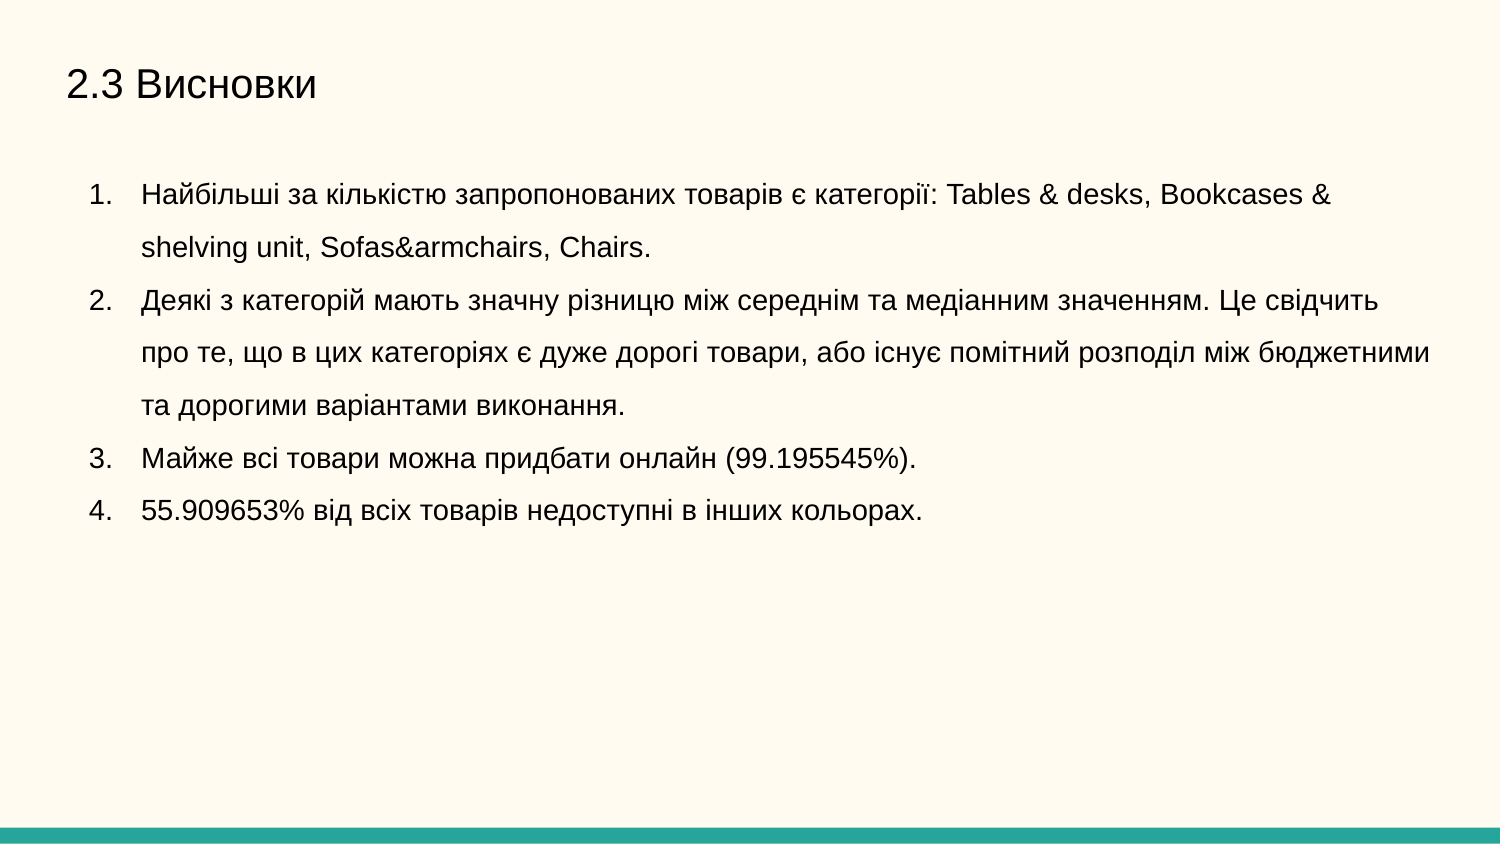

# 2.3 Висновки
Найбільші за кількістю запропонованих товарів є категорії: Tables & desks, Bookcases & shelving unit, Sofas&armchairs, Chairs.
Деякі з категорій мають значну різницю між середнім та медіанним значенням. Це свідчить про те, що в цих категоріях є дуже дорогі товари, або існує помітний розподіл між бюджетними та дорогими варіантами виконання.
Майже всі товари можна придбати онлайн (99.195545%).
55.909653% від всіх товарів недоступні в інших кольорах.